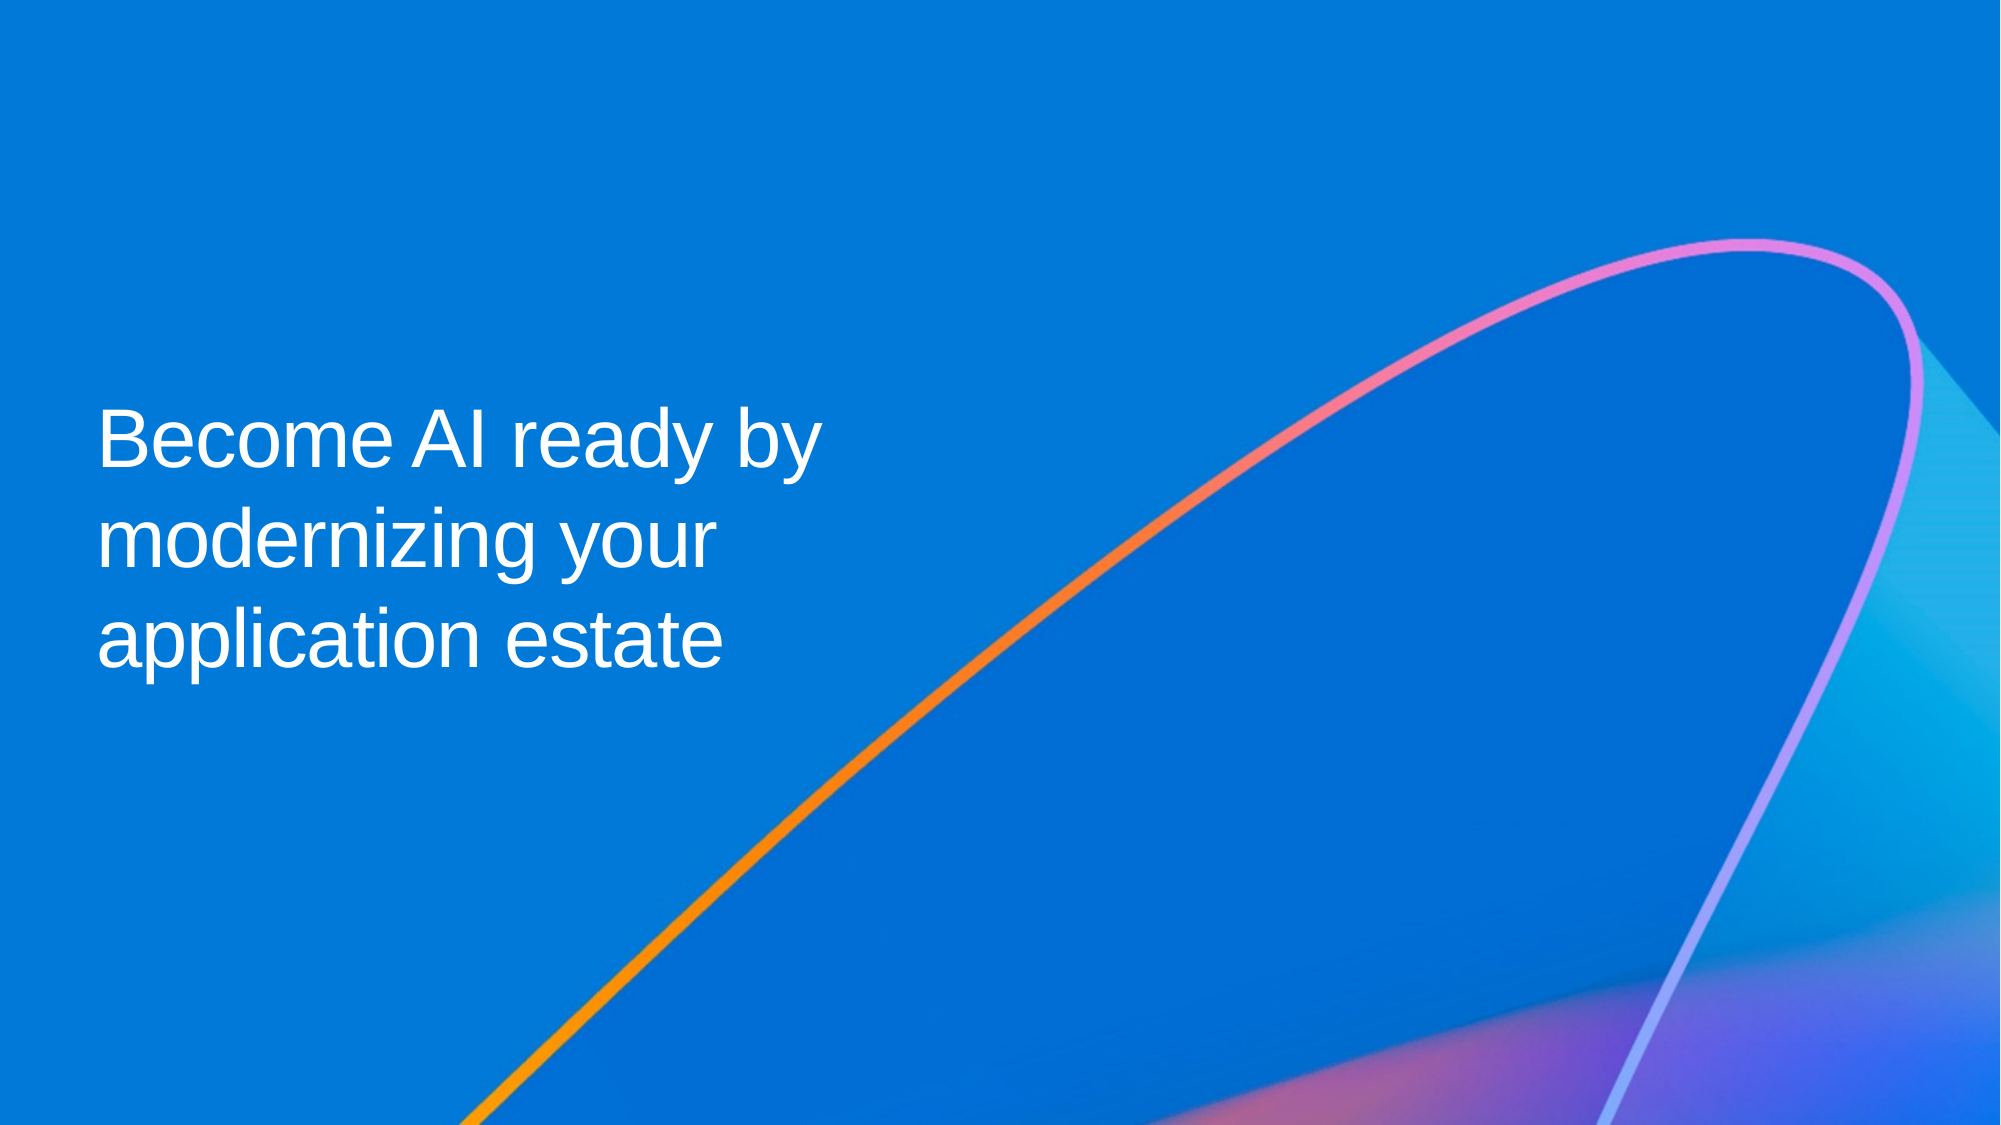

# Become AI ready by modernizing your application estate